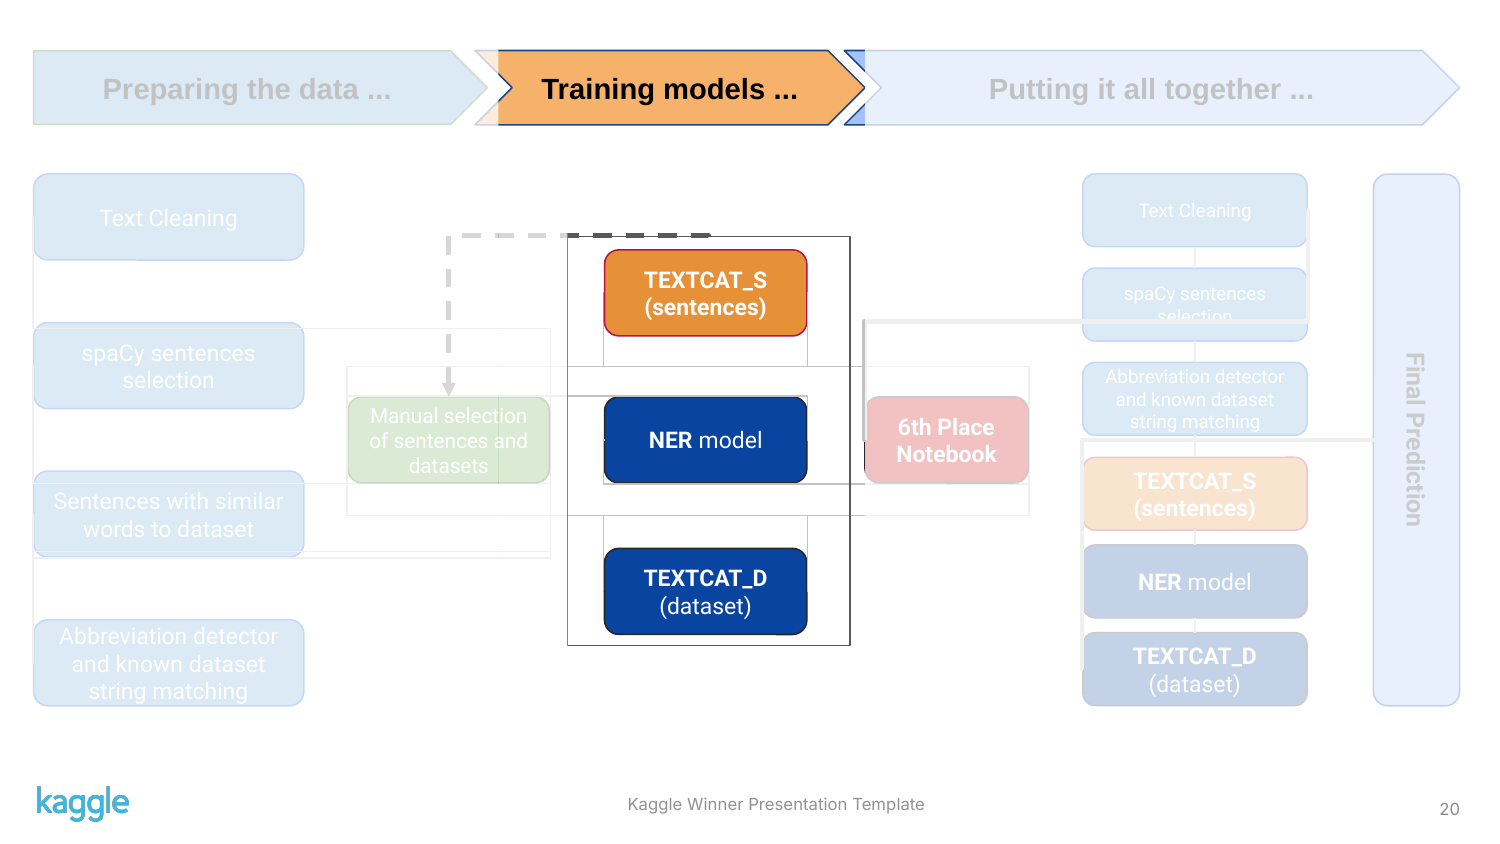

Training models ...
Putting it all together ...
Preparing the data ...
Text Cleaning

Text Cleaning

TEXTCAT_S (sentences)
spaCy sentences selection
spaCy sentences selection
Abbreviation detector and known dataset string matching
Manual selection of sentences and datasets
NER model
6th Place Notebook
Final Prediction
TEXTCAT_S (sentences)
Sentences with similar words to dataset
NER model
TEXTCAT_D (dataset)
Abbreviation detector and known dataset string matching
TEXTCAT_D (dataset)
20